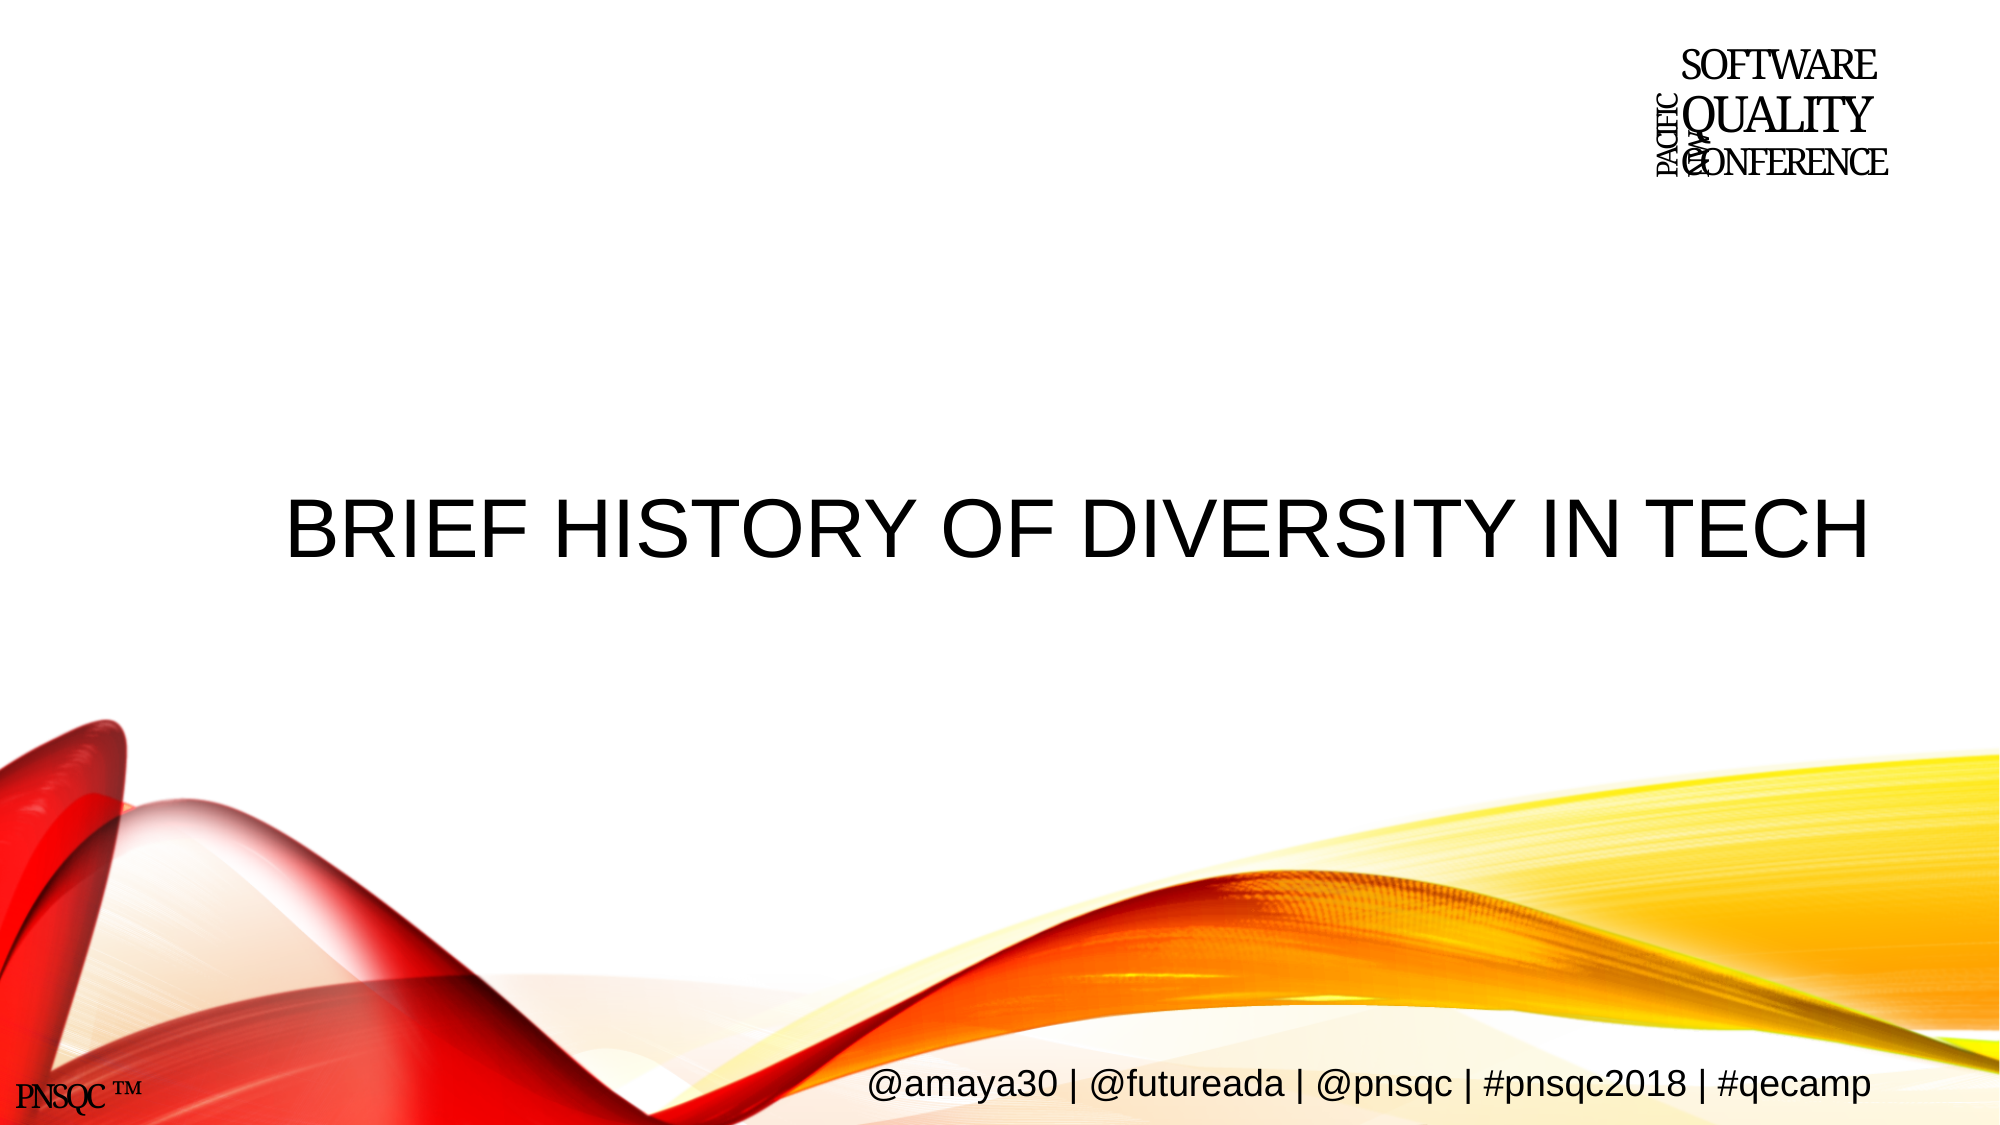

# Brief History of Diversity in Tech

@amaya30 | @futureada | @pnsqc | #pnsqc2018 | #qecamp